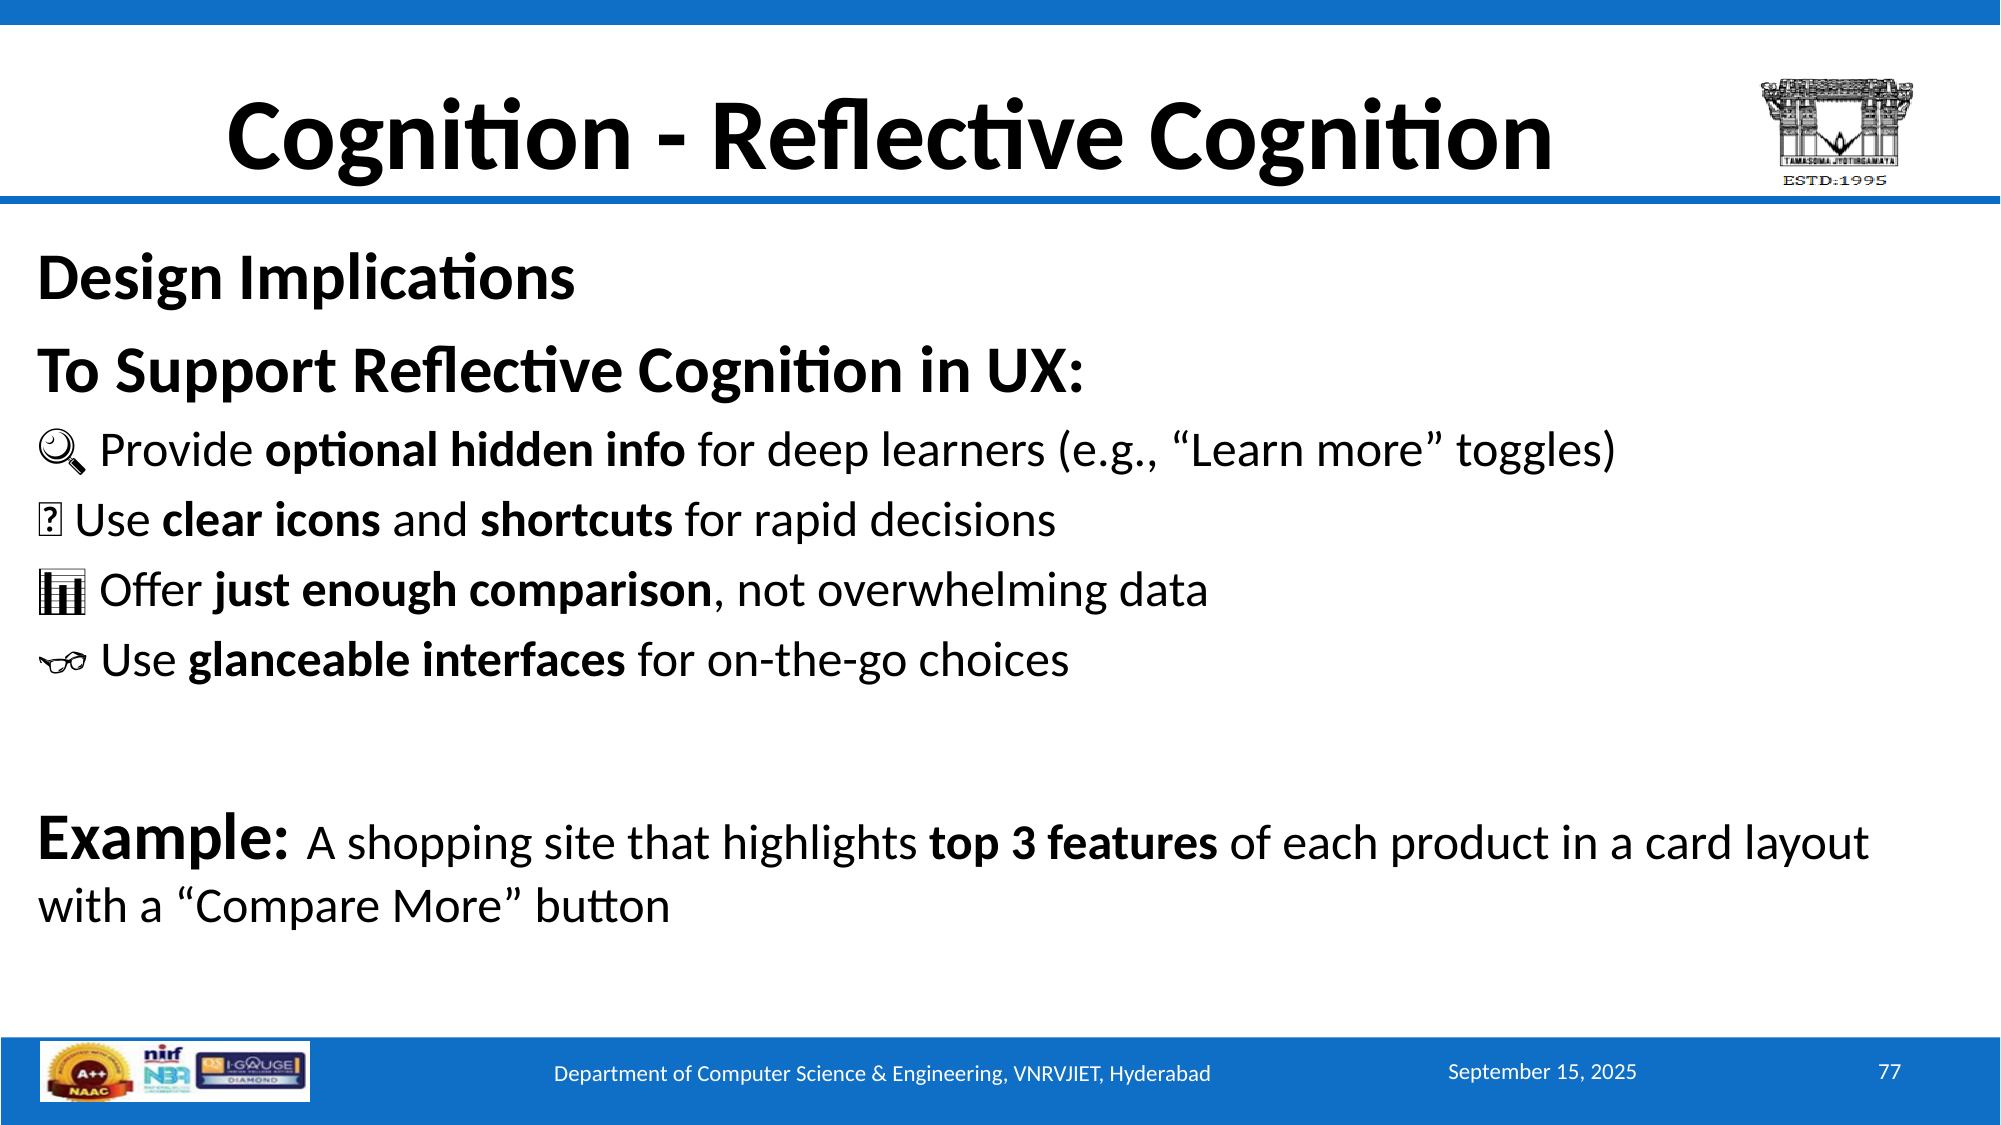

# Cognition - Reflective Cognition
Design Implications
To Support Reflective Cognition in UX:
🔍 Provide optional hidden info for deep learners (e.g., “Learn more” toggles)
🧭 Use clear icons and shortcuts for rapid decisions
📊 Offer just enough comparison, not overwhelming data
👓 Use glanceable interfaces for on-the-go choices

Example: A shopping site that highlights top 3 features of each product in a card layout with a “Compare More” button

September 15, 2025
77
Department of Computer Science & Engineering, VNRVJIET, Hyderabad